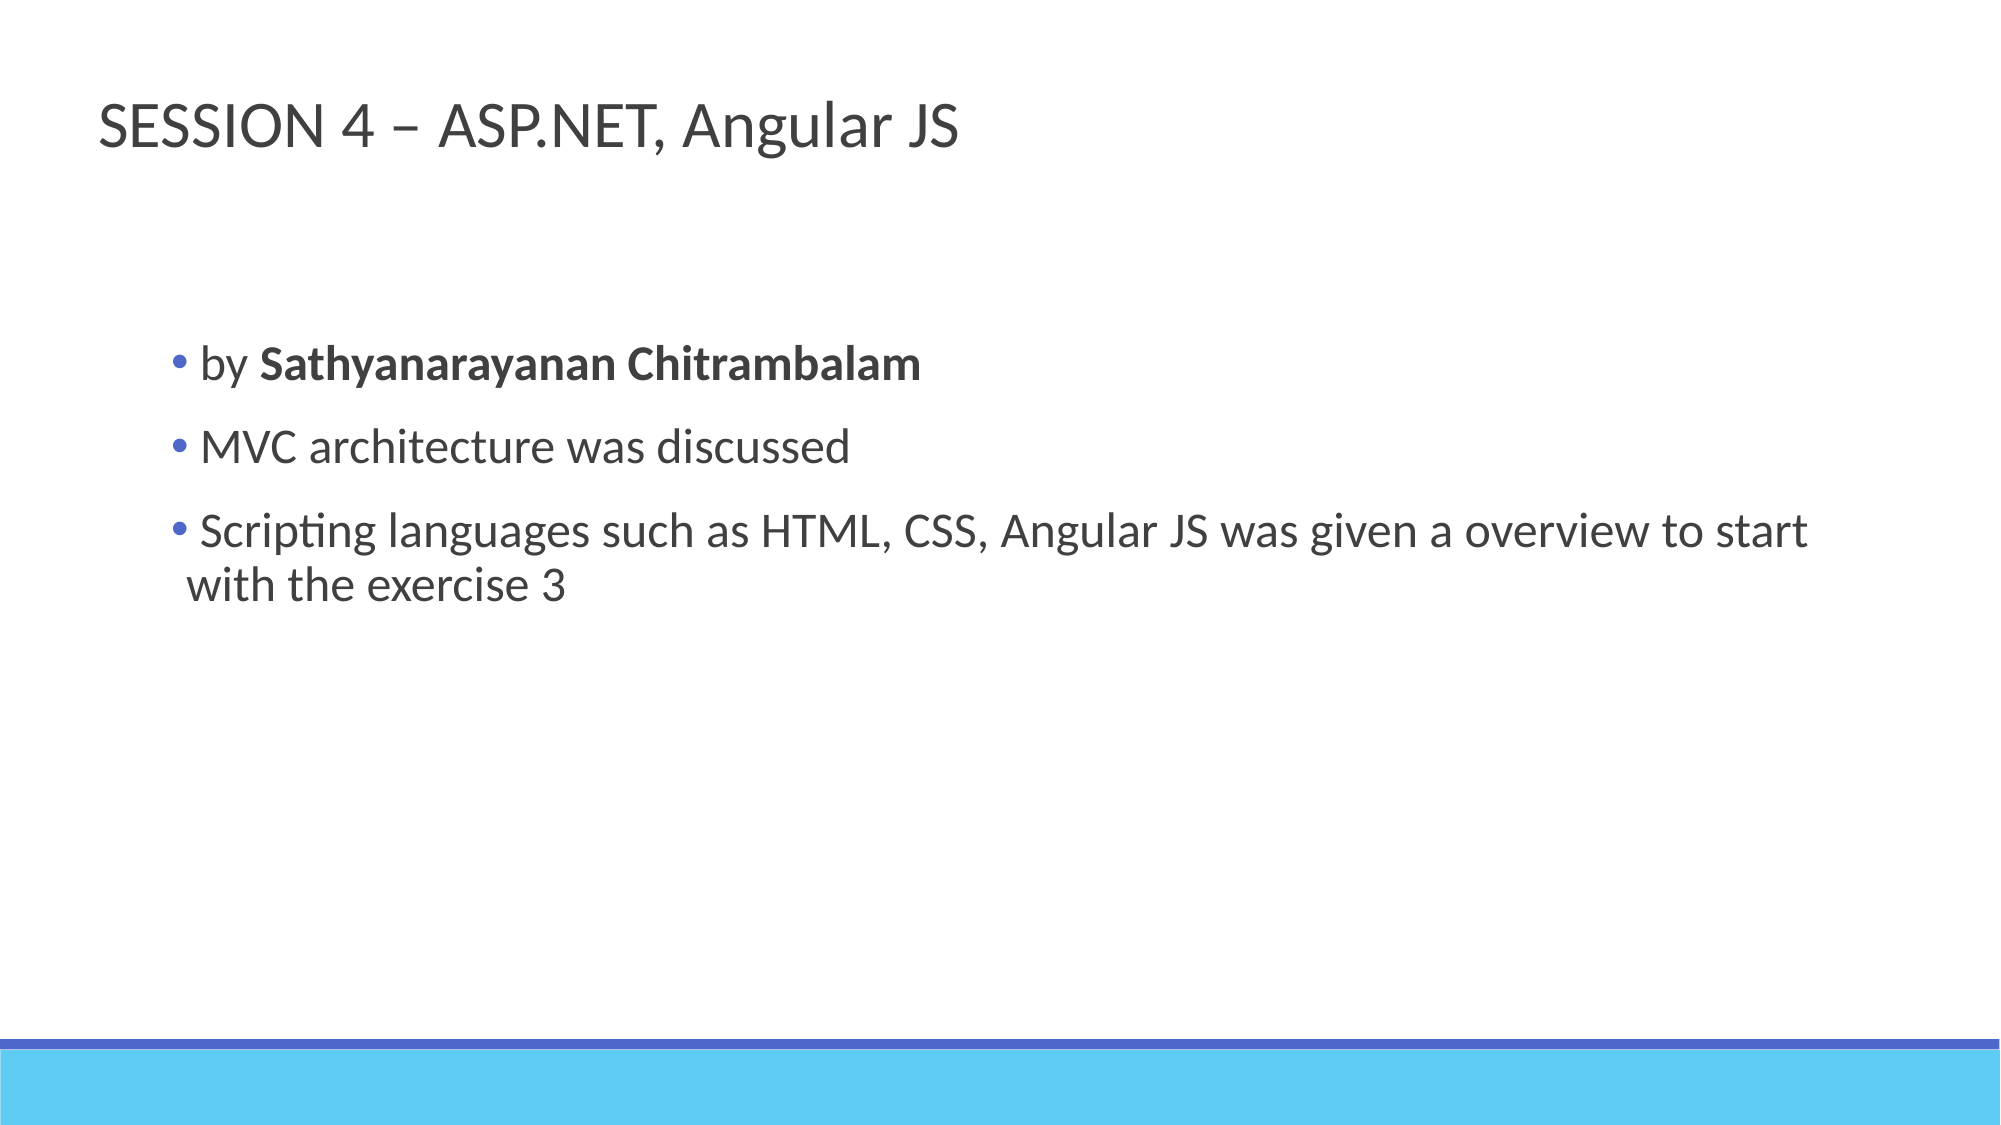

SESSION 4 – ASP.NET, Angular JS
 by Sathyanarayanan Chitrambalam
 MVC architecture was discussed
 Scripting languages such as HTML, CSS, Angular JS was given a overview to start with the exercise 3